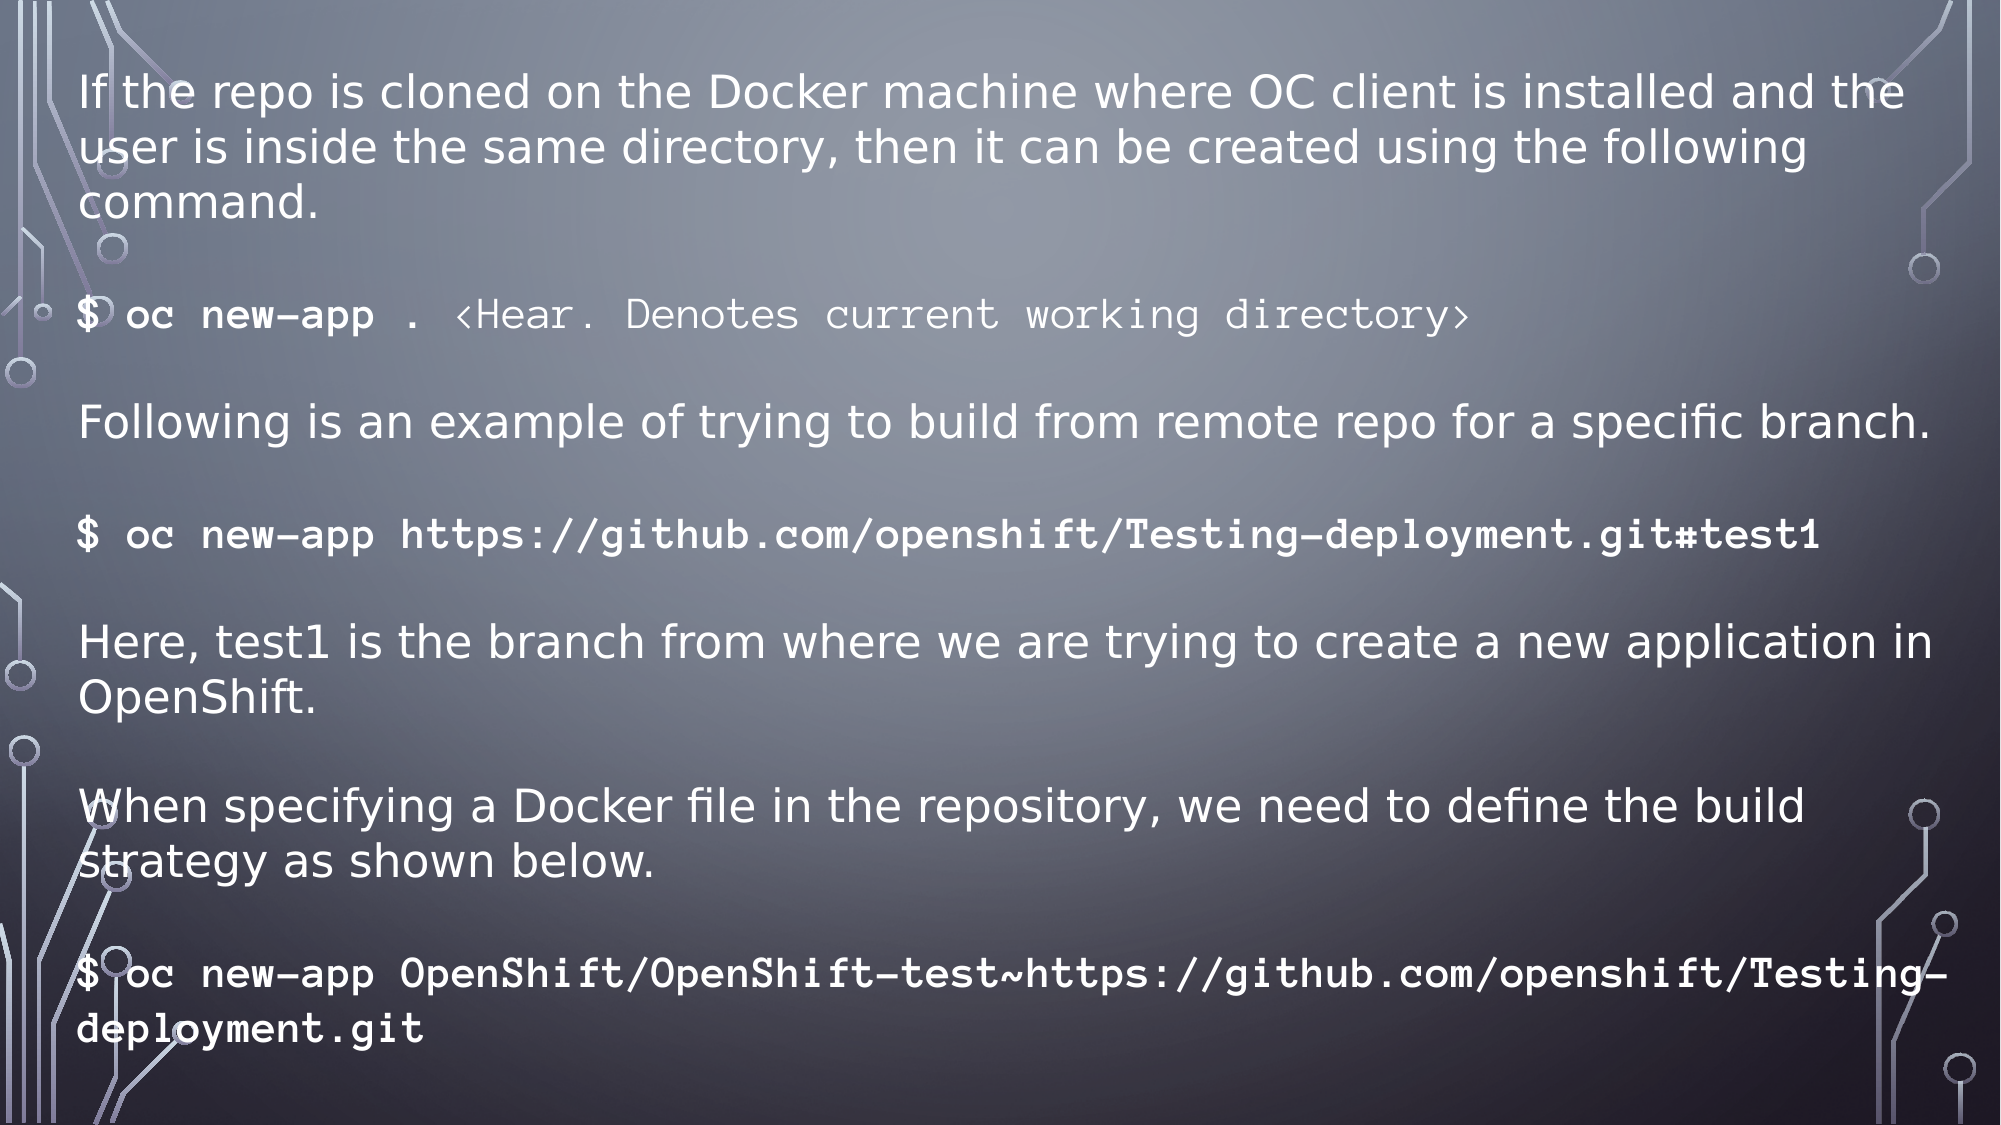

If the repo is cloned on the Docker machine where OC client is installed and the user is inside the same directory, then it can be created using the following command.

$ oc new-app . <Hear. Denotes current working directory>

Following is an example of trying to build from remote repo for a specific branch.

$ oc new-app https://github.com/openshift/Testing-deployment.git#test1

Here, test1 is the branch from where we are trying to create a new application in OpenShift.

When specifying a Docker file in the repository, we need to define the build strategy as shown below.

$ oc new-app OpenShift/OpenShift-test~https://github.com/openshift/Testing-deployment.git